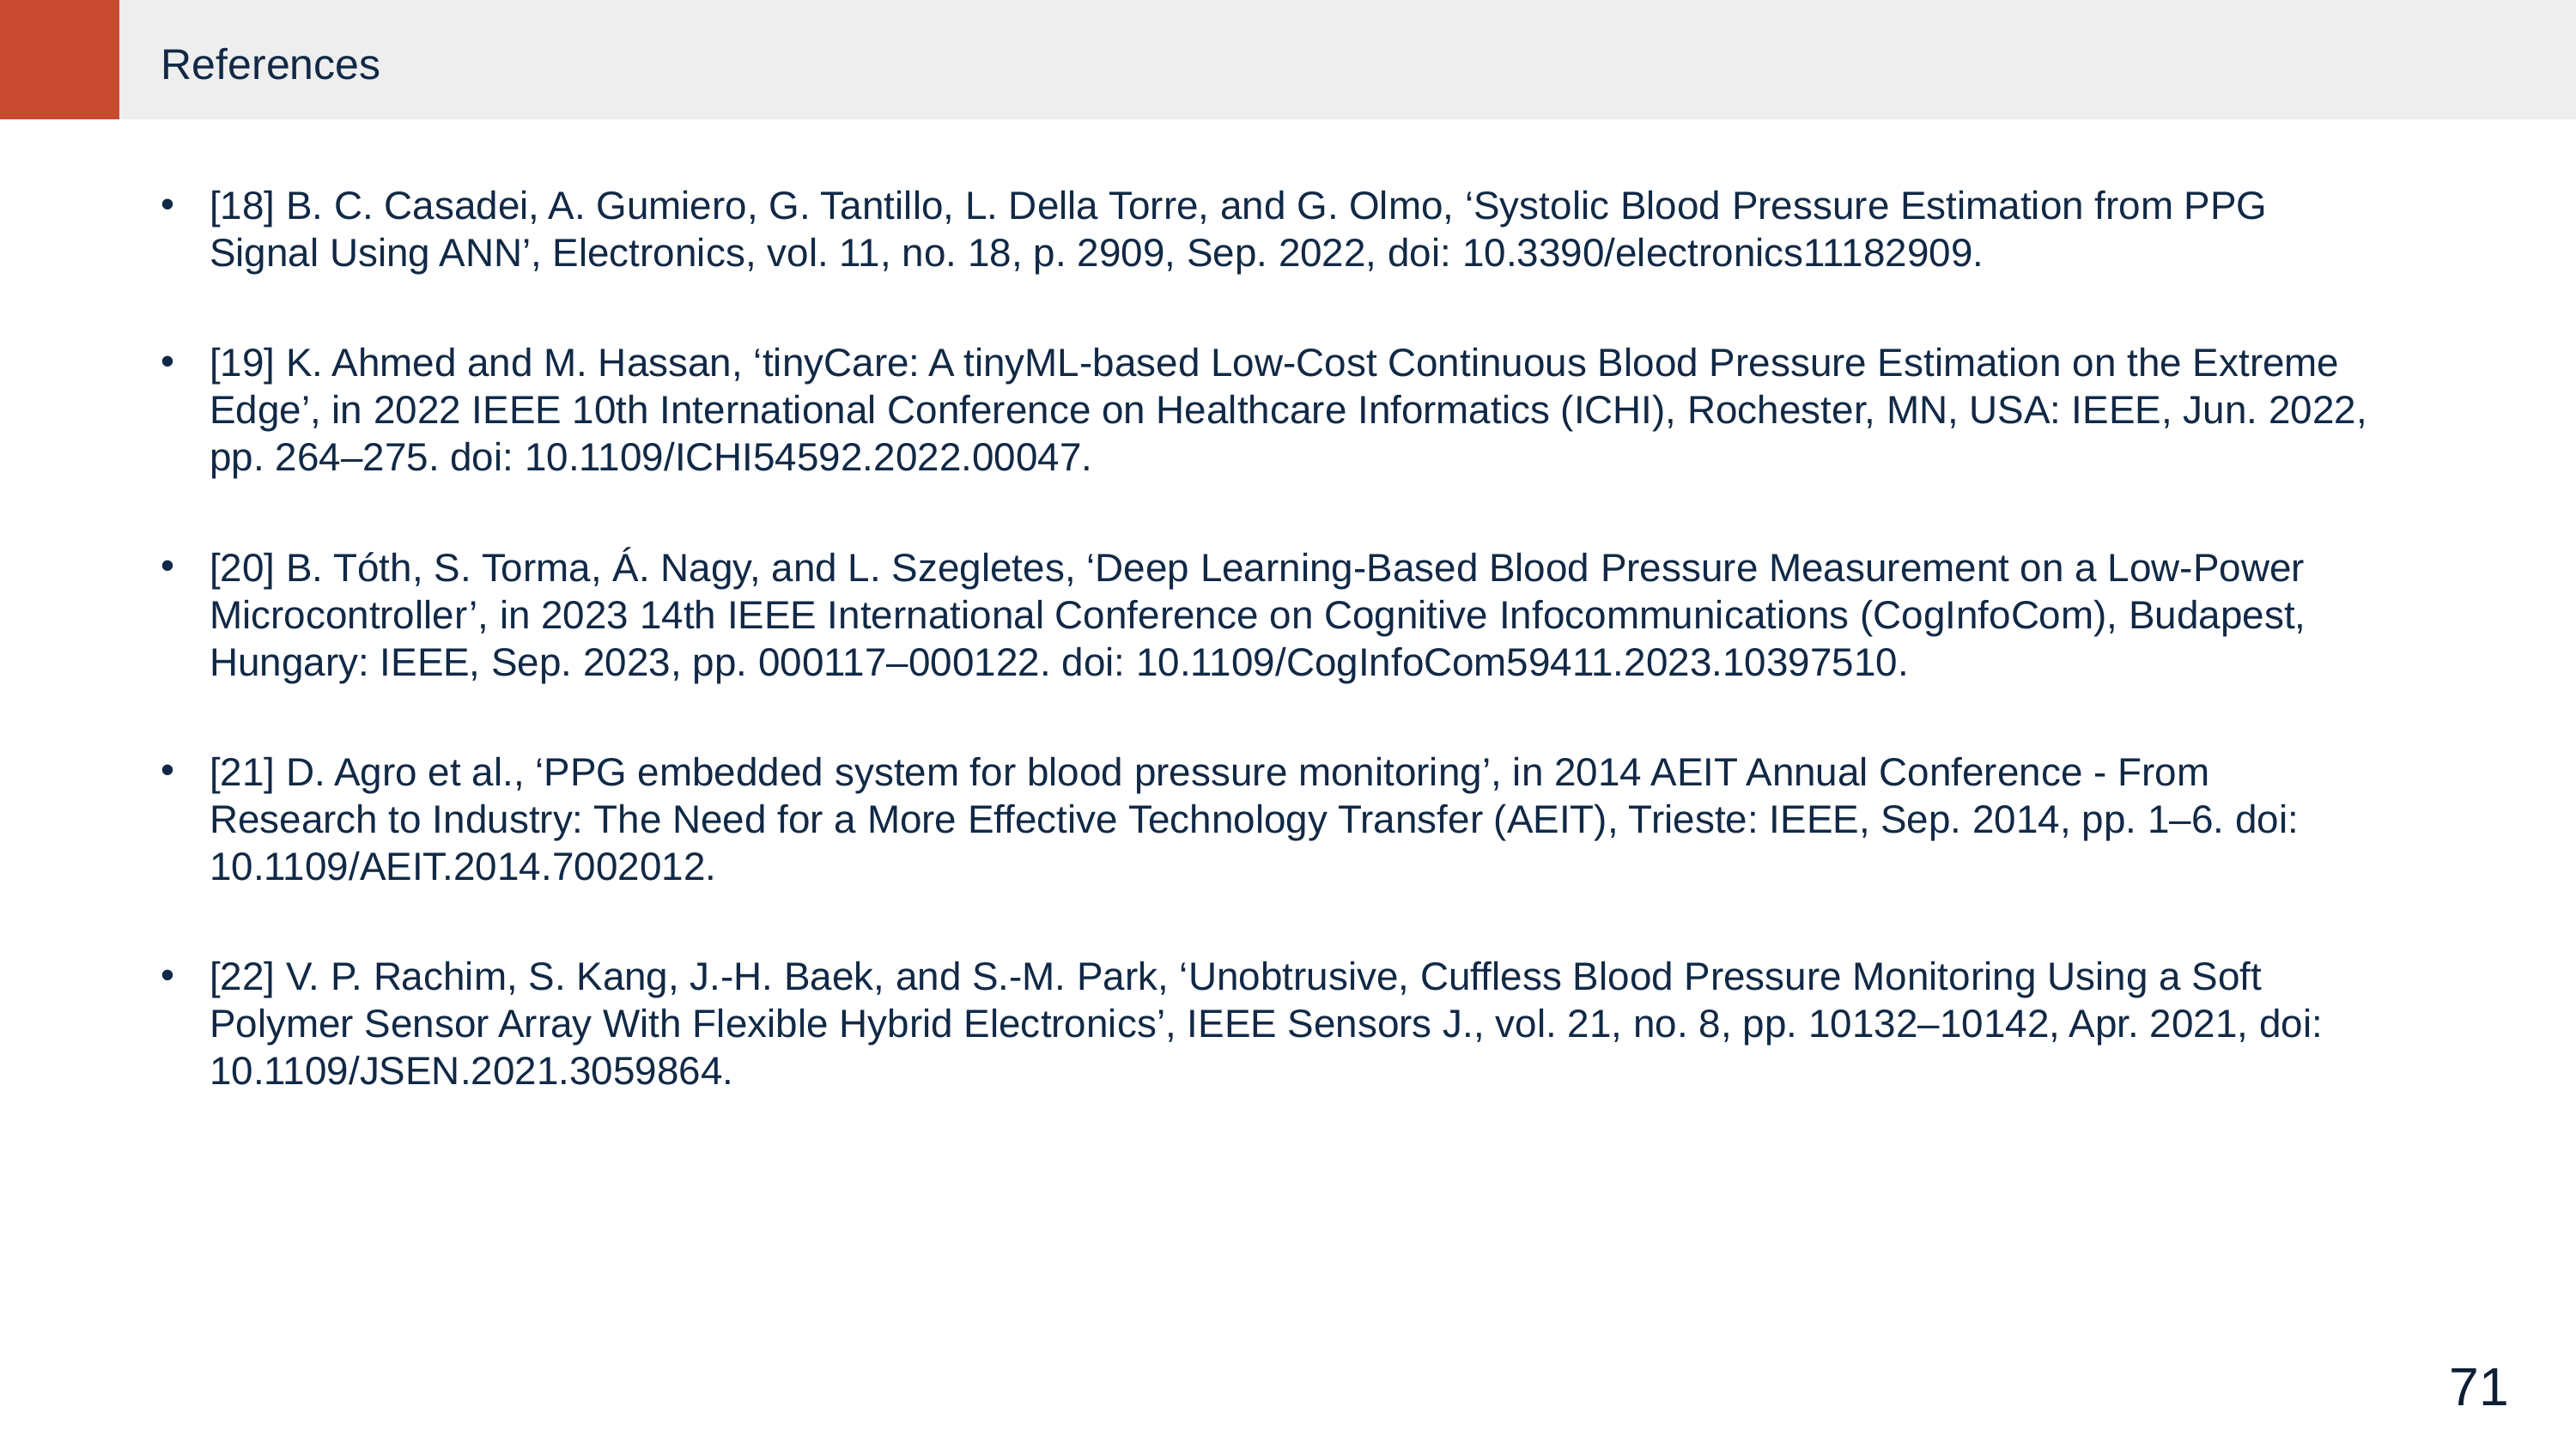

References
[18] B. C. Casadei, A. Gumiero, G. Tantillo, L. Della Torre, and G. Olmo, ‘Systolic Blood Pressure Estimation from PPG Signal Using ANN’, Electronics, vol. 11, no. 18, p. 2909, Sep. 2022, doi: 10.3390/electronics11182909.

[19] K. Ahmed and M. Hassan, ‘tinyCare: A tinyML-based Low-Cost Continuous Blood Pressure Estimation on the Extreme Edge’, in 2022 IEEE 10th International Conference on Healthcare Informatics (ICHI), Rochester, MN, USA: IEEE, Jun. 2022, pp. 264–275. doi: 10.1109/ICHI54592.2022.00047.

[20] B. Tóth, S. Torma, Á. Nagy, and L. Szegletes, ‘Deep Learning-Based Blood Pressure Measurement on a Low-Power Microcontroller’, in 2023 14th IEEE International Conference on Cognitive Infocommunications (CogInfoCom), Budapest, Hungary: IEEE, Sep. 2023, pp. 000117–000122. doi: 10.1109/CogInfoCom59411.2023.10397510.

[21] D. Agro et al., ‘PPG embedded system for blood pressure monitoring’, in 2014 AEIT Annual Conference - From Research to Industry: The Need for a More Effective Technology Transfer (AEIT), Trieste: IEEE, Sep. 2014, pp. 1–6. doi: 10.1109/AEIT.2014.7002012.

[22] V. P. Rachim, S. Kang, J.-H. Baek, and S.-M. Park, ‘Unobtrusive, Cuffless Blood Pressure Monitoring Using a Soft Polymer Sensor Array With Flexible Hybrid Electronics’, IEEE Sensors J., vol. 21, no. 8, pp. 10132–10142, Apr. 2021, doi: 10.1109/JSEN.2021.3059864.
71